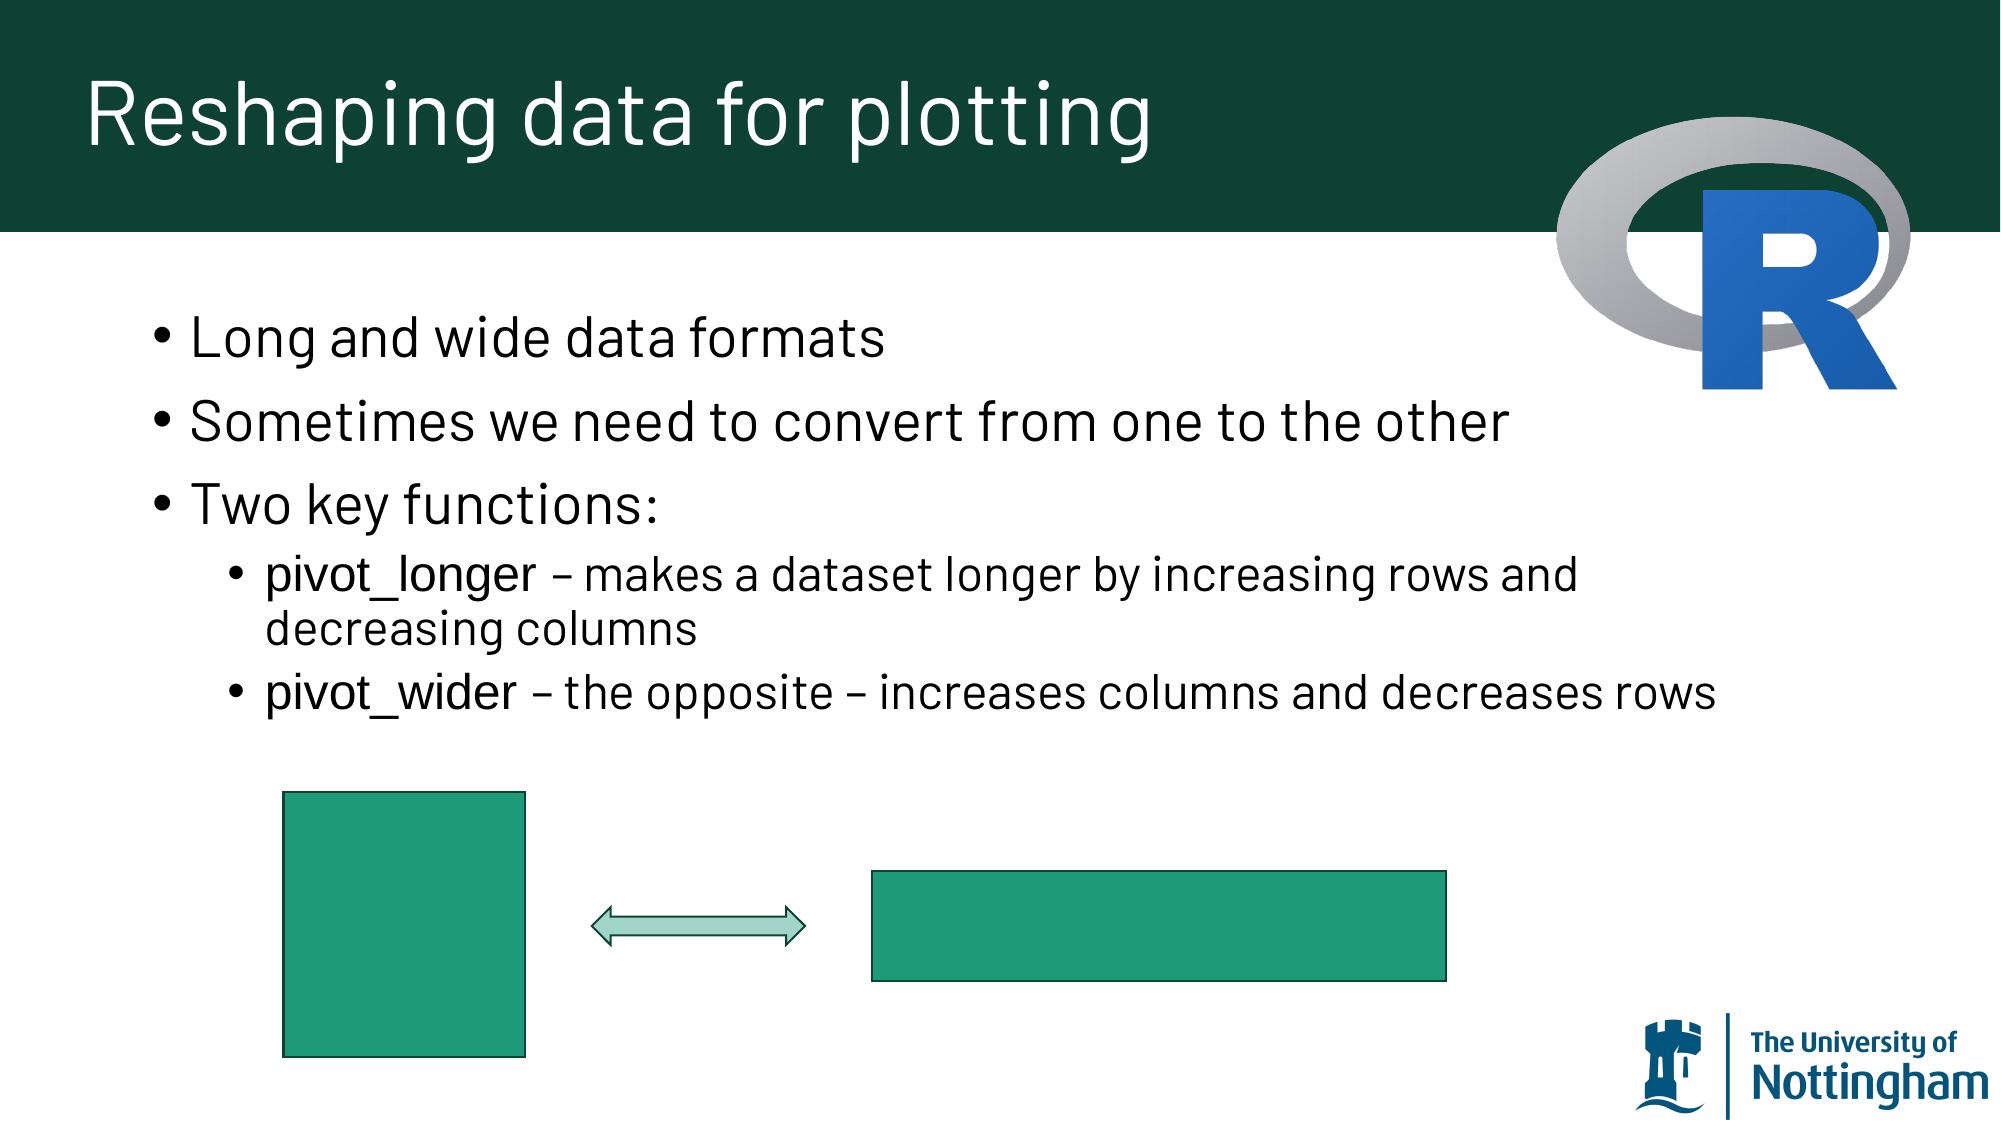

# Reshaping data for plotting
Long and wide data formats
Sometimes we need to convert from one to the other
Two key functions:
pivot_longer – makes a dataset longer by increasing rows and decreasing columns
pivot_wider – the opposite – increases columns and decreases rows